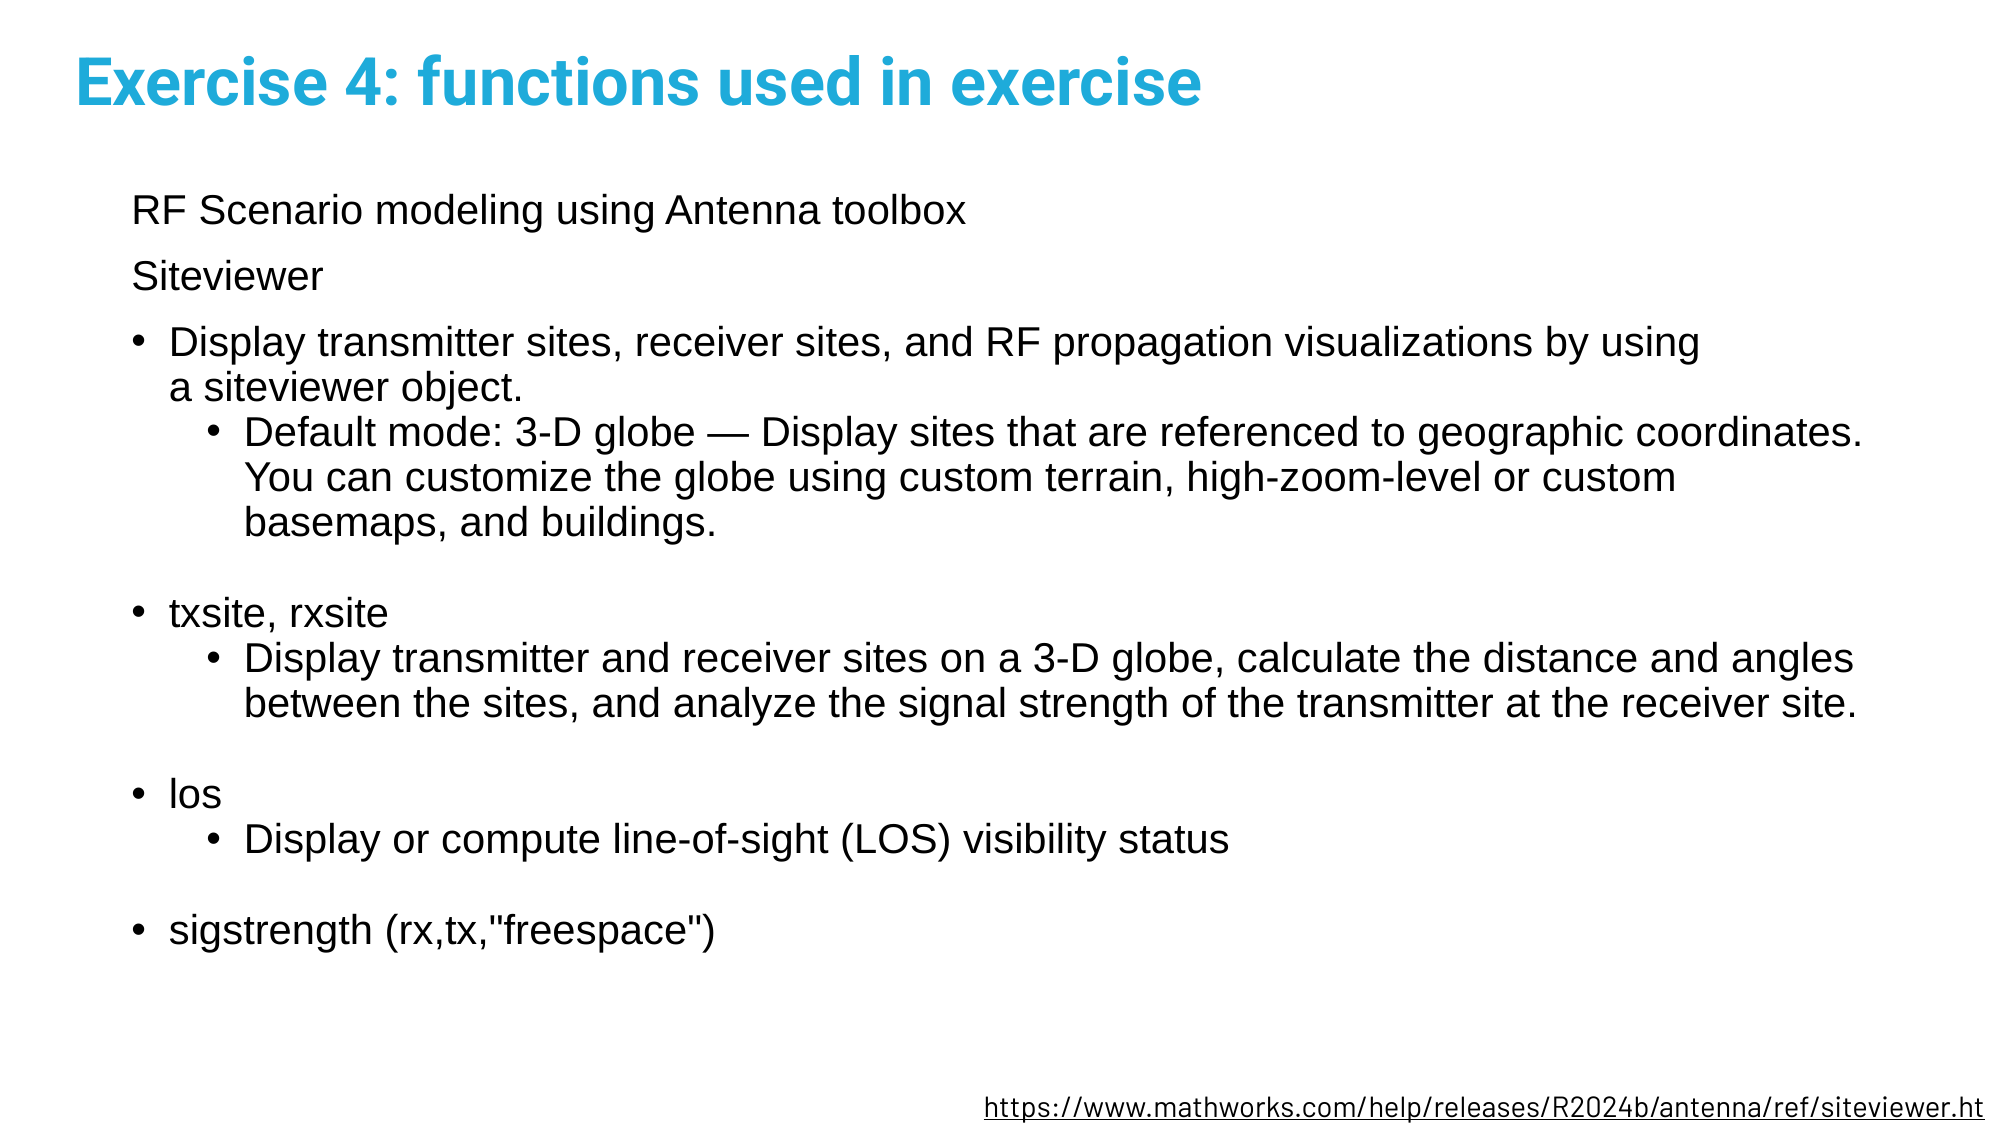

# Exercise 4: functions used in exercise
RF Scenario modeling using Antenna toolbox
Siteviewer
Display transmitter sites, receiver sites, and RF propagation visualizations by using a siteviewer object.
Default mode: 3-D globe — Display sites that are referenced to geographic coordinates. You can customize the globe using custom terrain, high-zoom-level or custom basemaps, and buildings.

txsite, rxsite
Display transmitter and receiver sites on a 3-D globe, calculate the distance and angles between the sites, and analyze the signal strength of the transmitter at the receiver site.

los
Display or compute line-of-sight (LOS) visibility status

sigstrength (rx,tx,"freespace")

https://www.mathworks.com/help/releases/R2024b/antenna/ref/siteviewer.html